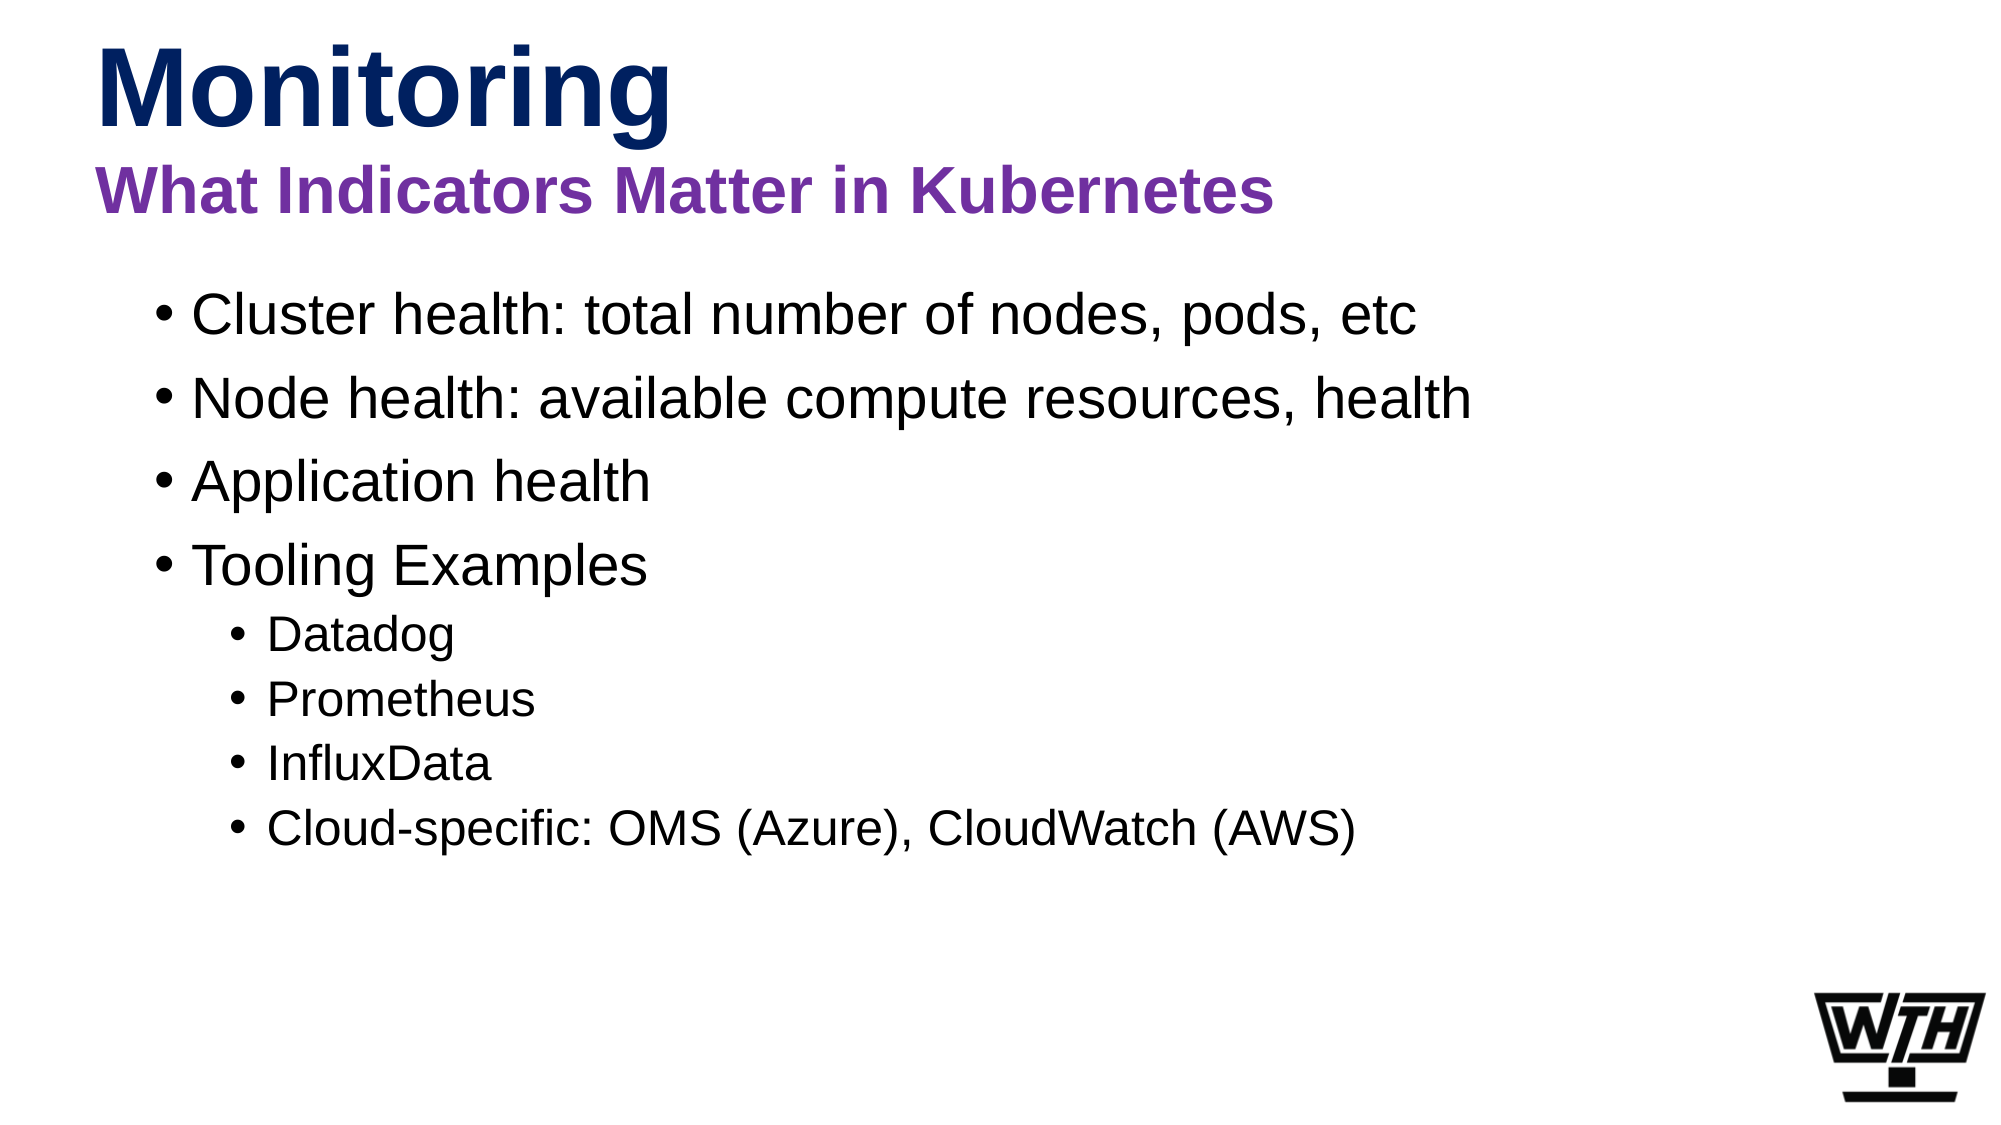

# Monitoring
What Indicators Matter in Kubernetes
Cluster health: total number of nodes, pods, etc
Node health: available compute resources, health
Application health
Tooling Examples
Datadog
Prometheus
InfluxData
Cloud-specific: OMS (Azure), CloudWatch (AWS)